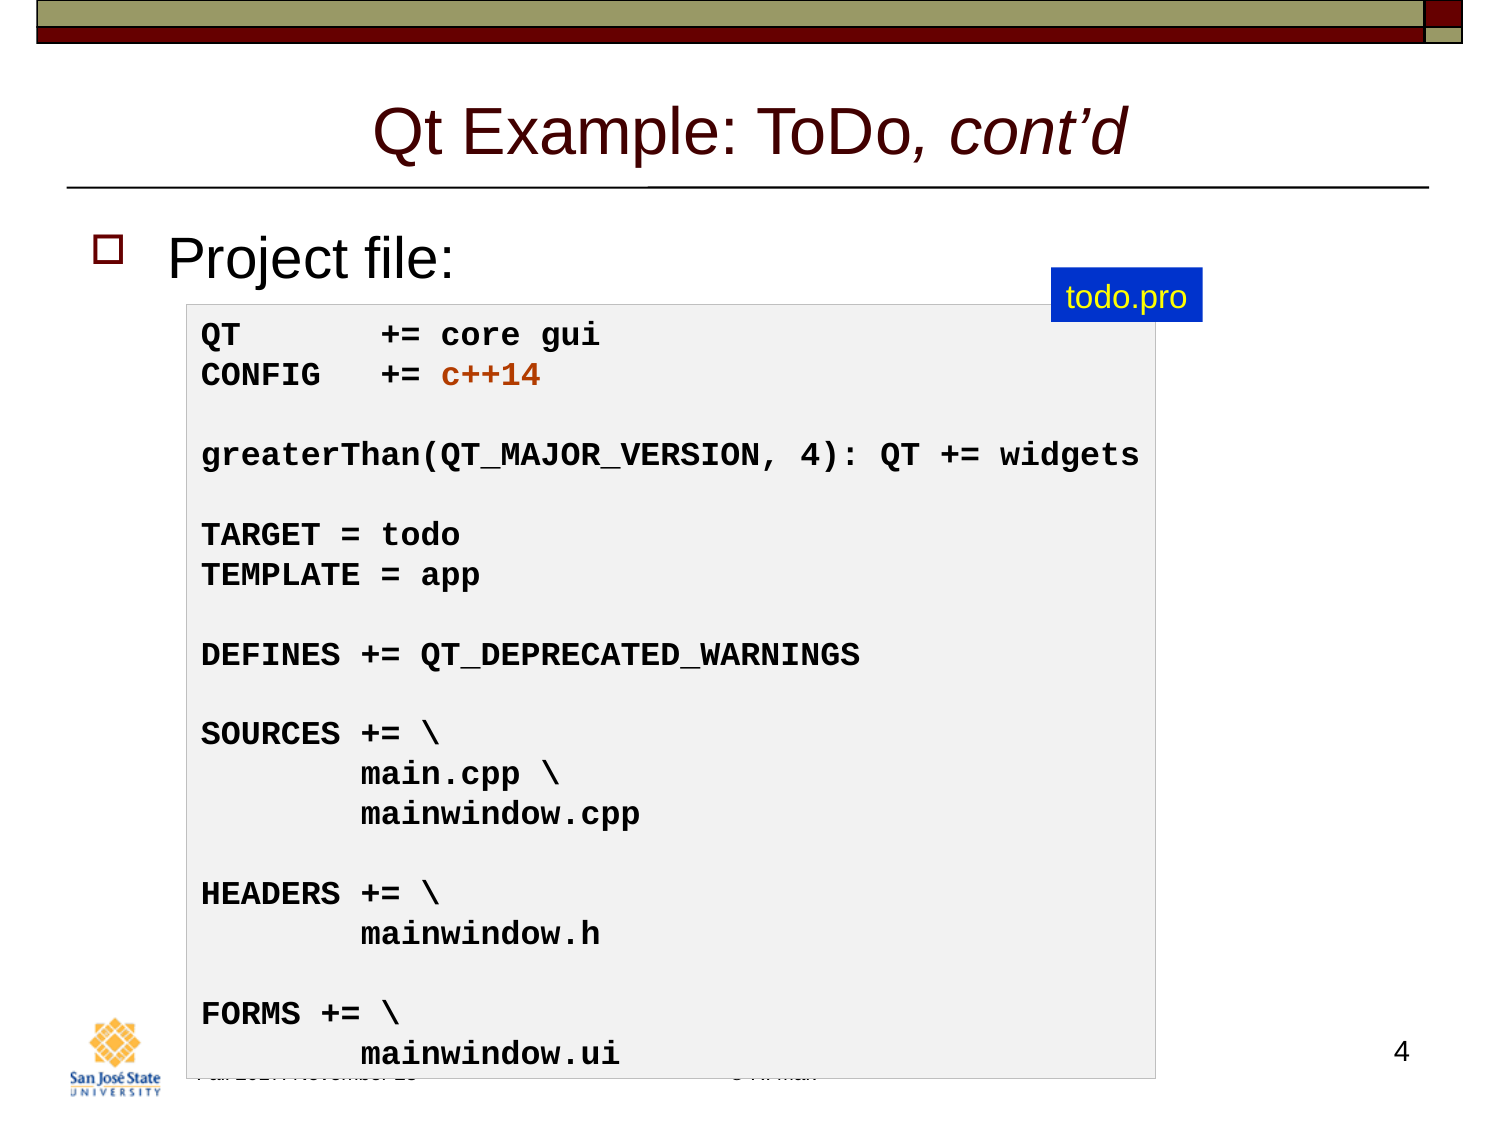

# Qt Example: ToDo, cont’d
Project file:
todo.pro
QT       += core gui
CONFIG   += c++14

greaterThan(QT_MAJOR_VERSION, 4): QT += widgets
TARGET = todo
TEMPLATE = app
DEFINES += QT_DEPRECATED_WARNINGS

SOURCES += \
        main.cpp \
        mainwindow.cpp

HEADERS += \
        mainwindow.h
FORMS += \
        mainwindow.ui
4